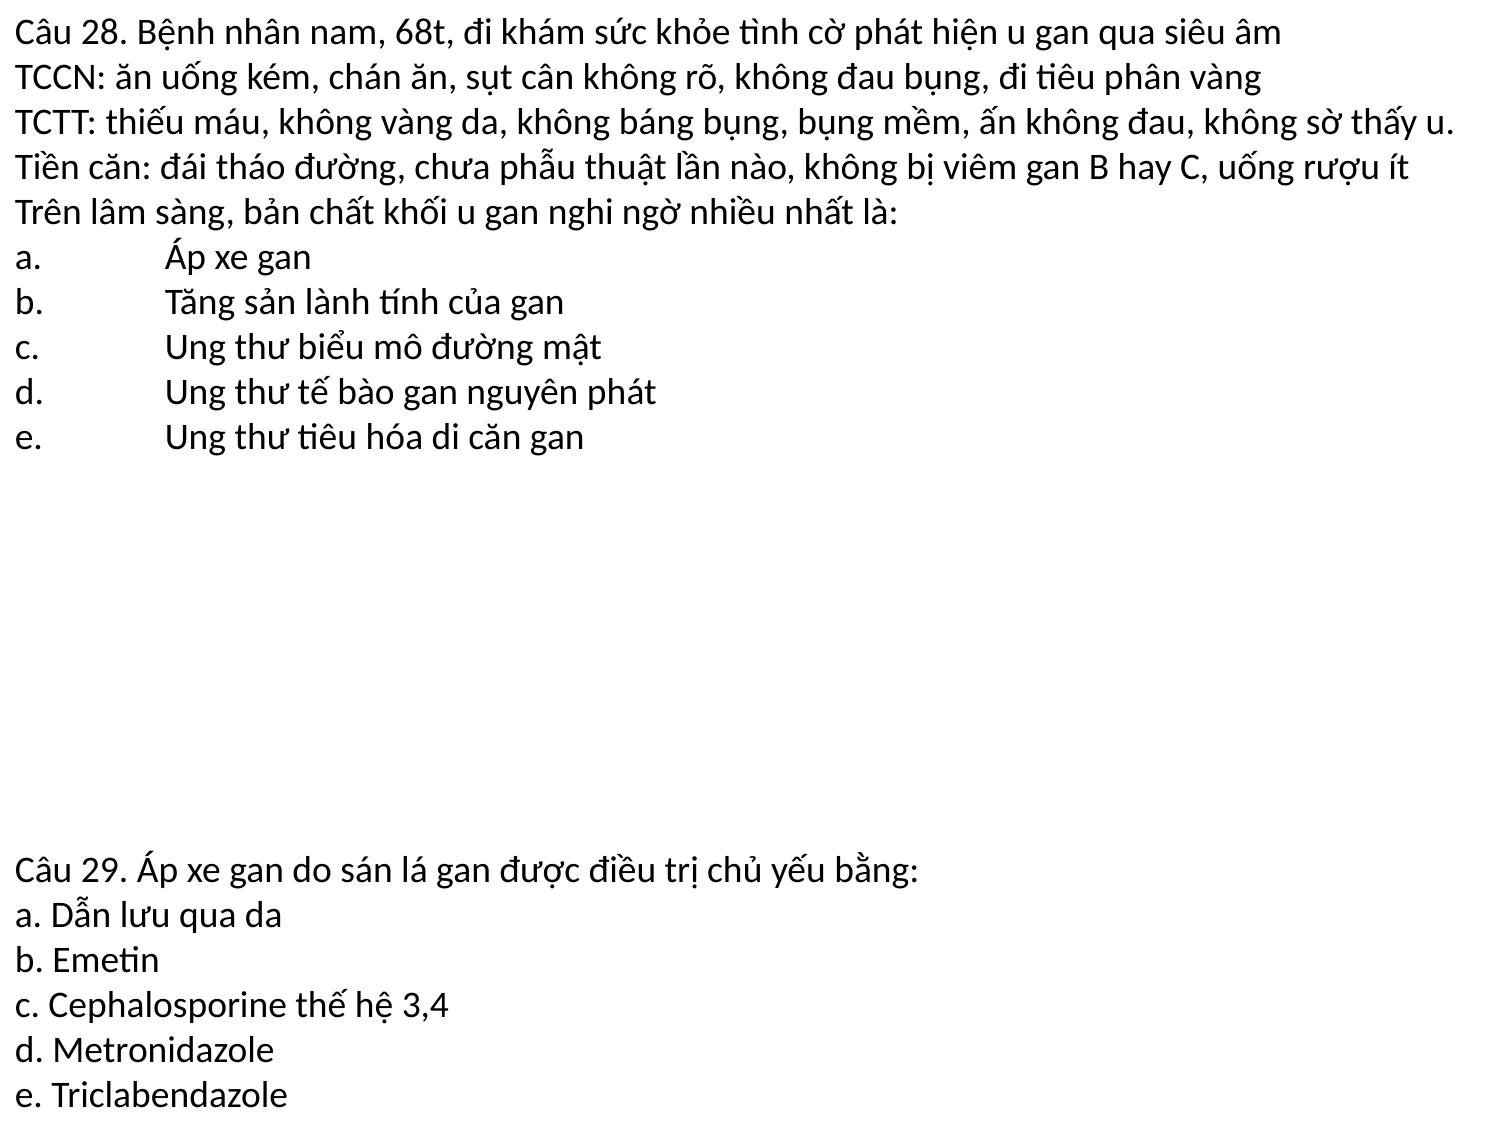

Câu 28. Bệnh nhân nam, 68t, đi khám sức khỏe tình cờ phát hiện u gan qua siêu âm
TCCN: ăn uống kém, chán ăn, sụt cân không rõ, không đau bụng, đi tiêu phân vàng
TCTT: thiếu máu, không vàng da, không báng bụng, bụng mềm, ấn không đau, không sờ thấy u.
Tiền căn: đái tháo đường, chưa phẫu thuật lần nào, không bị viêm gan B hay C, uống rượu ít
Trên lâm sàng, bản chất khối u gan nghi ngờ nhiều nhất là:
a.	Áp xe gan
b.	Tăng sản lành tính của gan
c.	Ung thư biểu mô đường mật
d.	Ung thư tế bào gan nguyên phát
e.	Ung thư tiêu hóa di căn gan
Câu 29. Áp xe gan do sán lá gan được điều trị chủ yếu bằng:
a. Dẫn lưu qua da
b. Emetin
c. Cephalosporine thế hệ 3,4
d. Metronidazole
e. Triclabendazole